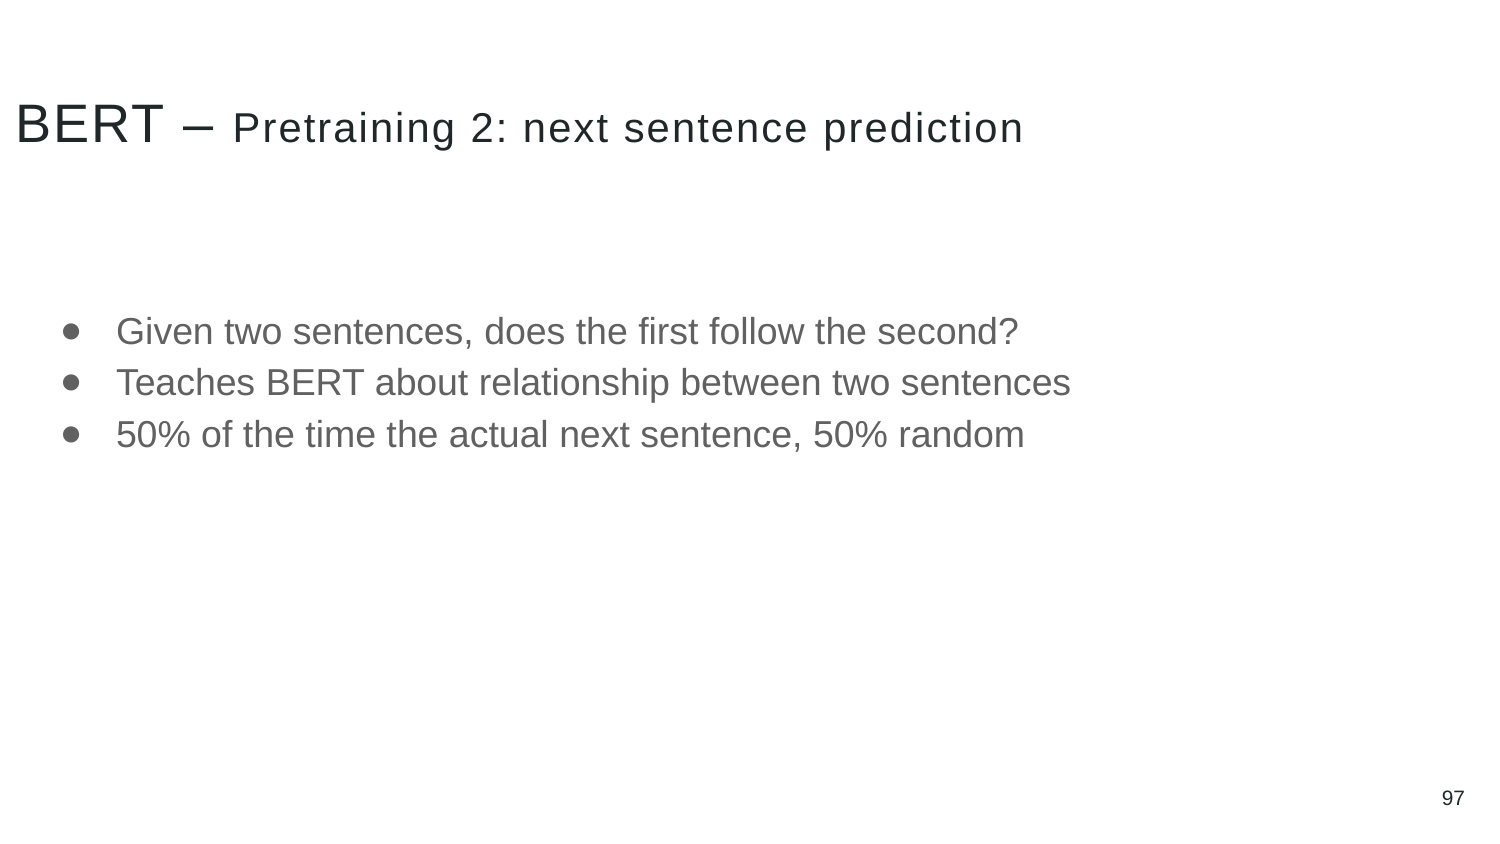

BERT – Pretraining 2: next sentence prediction
Given two sentences, does the first follow the second?
Teaches BERT about relationship between two sentences
50% of the time the actual next sentence, 50% random
97